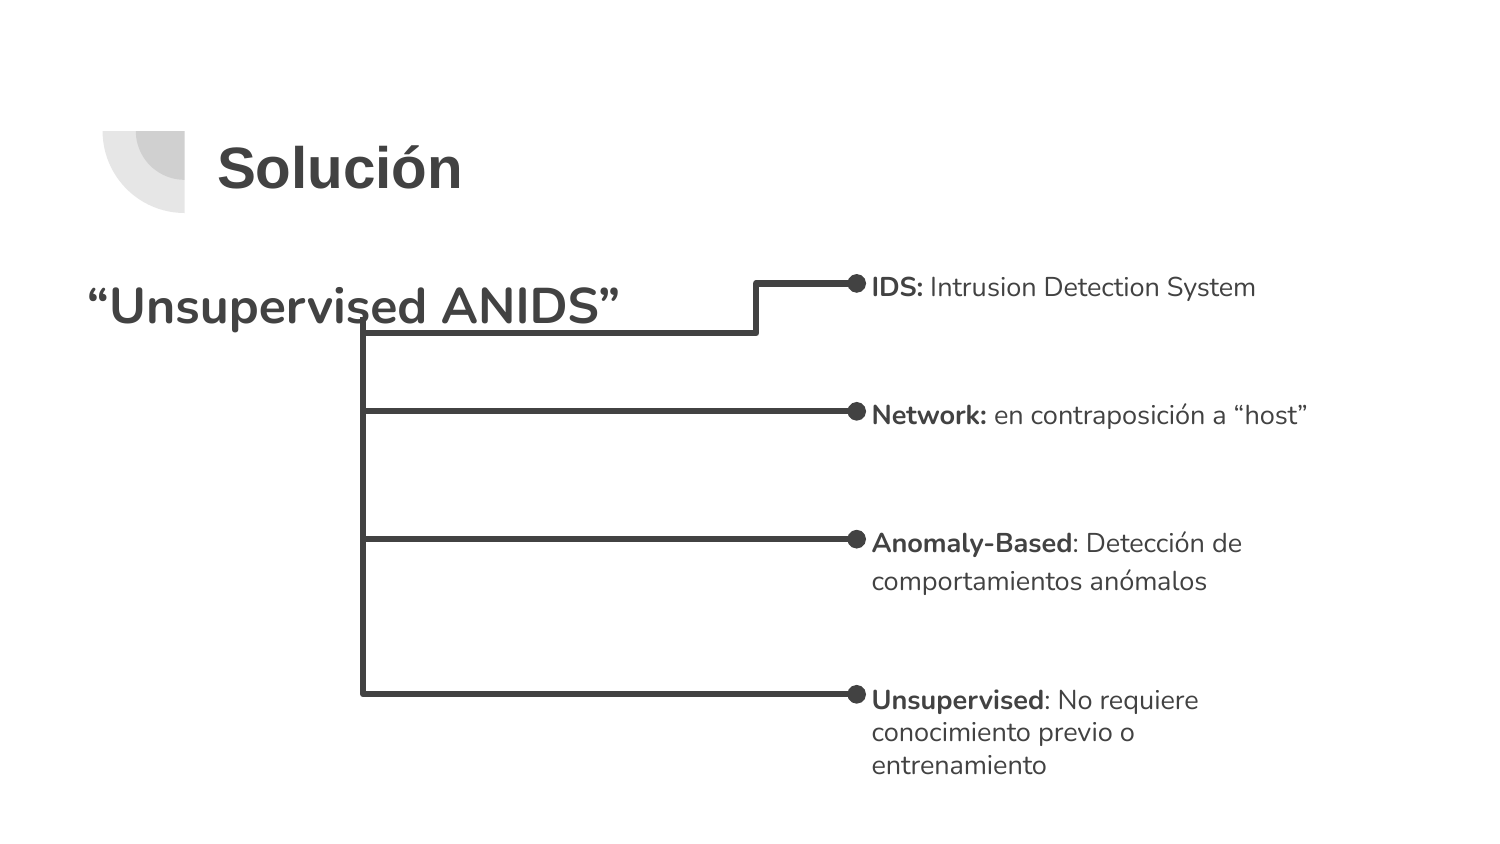

# Solución
“Unsupervised ANIDS”
IDS: Intrusion Detection System
Network: en contraposición a “host”
Anomaly-Based: Detección de comportamientos anómalos

Unsupervised: No requiere conocimiento previo o entrenamiento